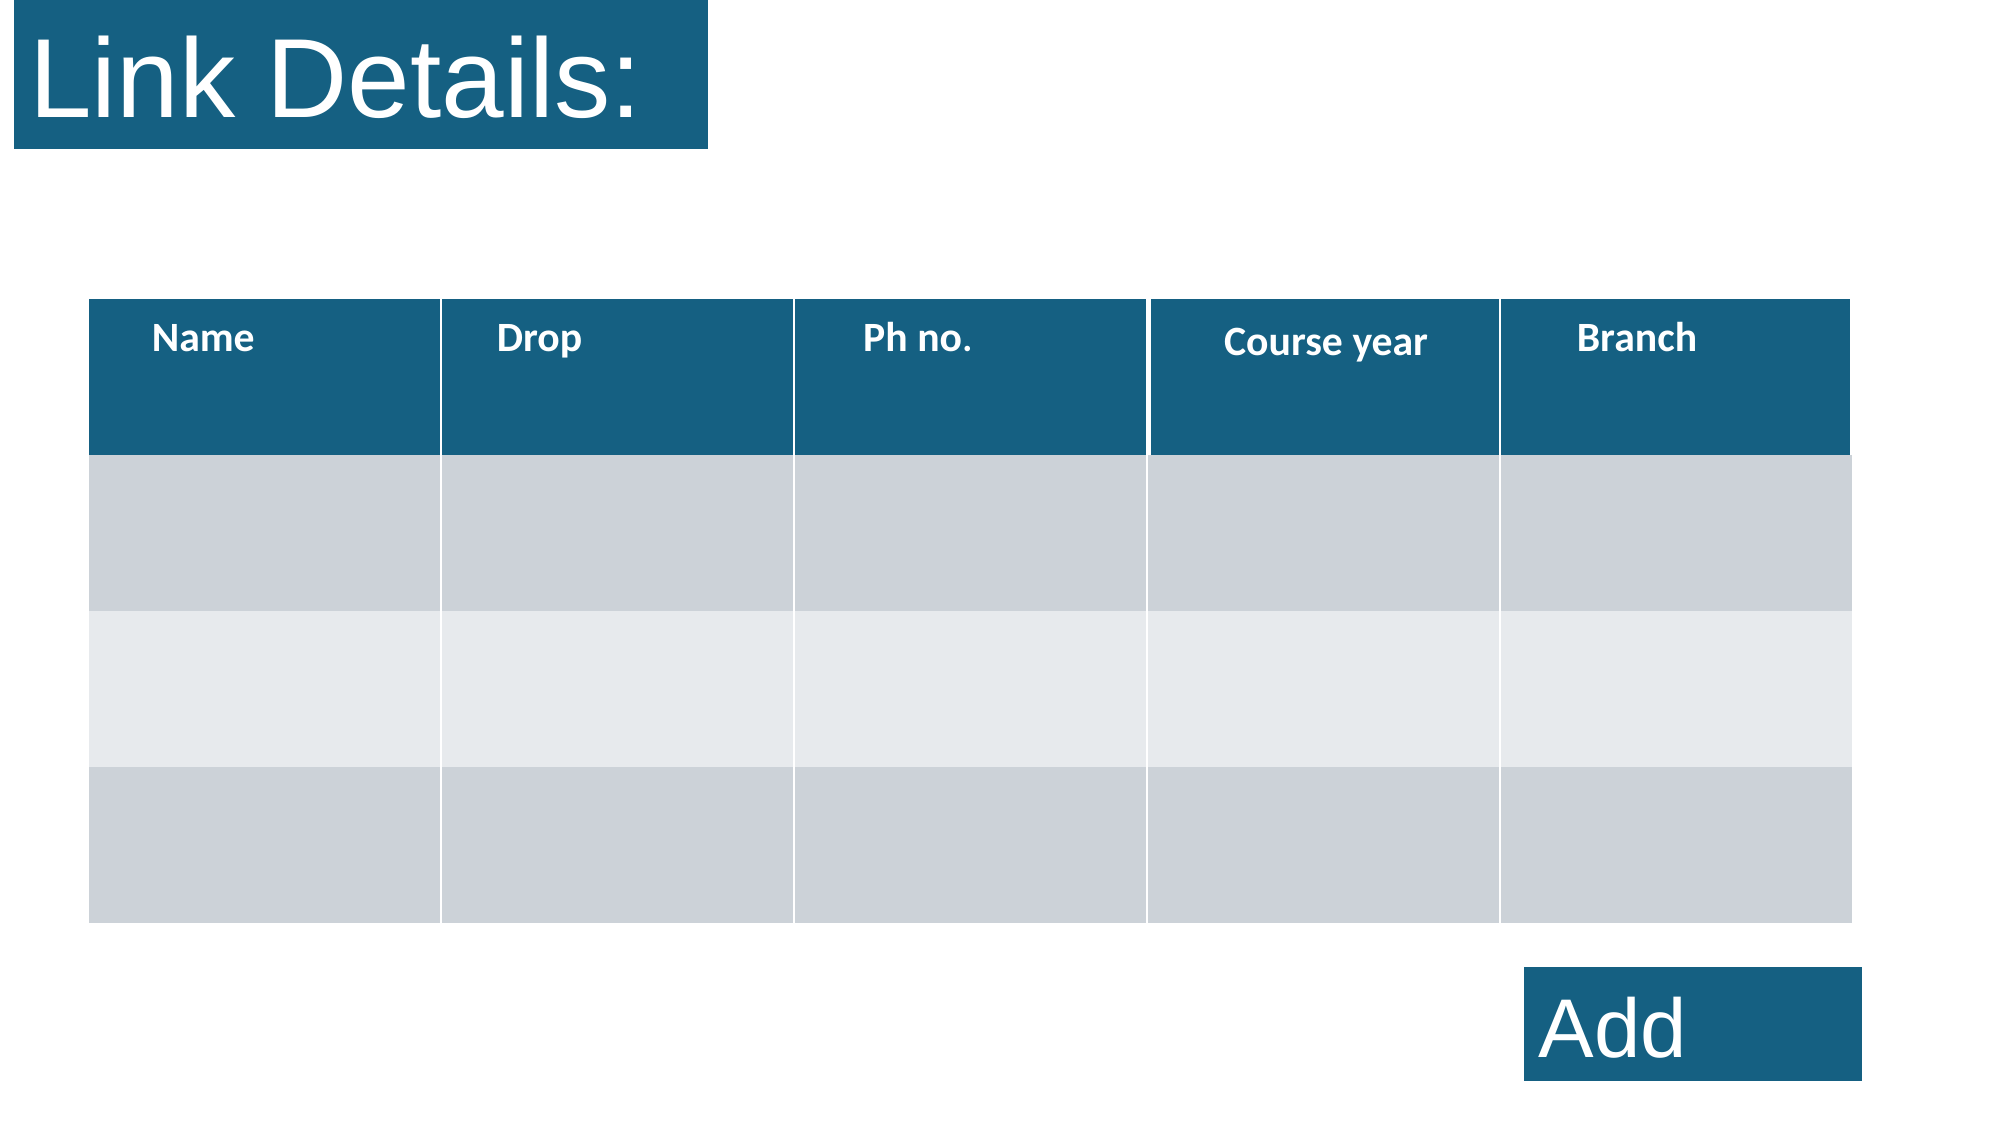

Link Details:
People details

Name
Drop
Ph no.
Branch
Course year

Link

to

the

Add Link